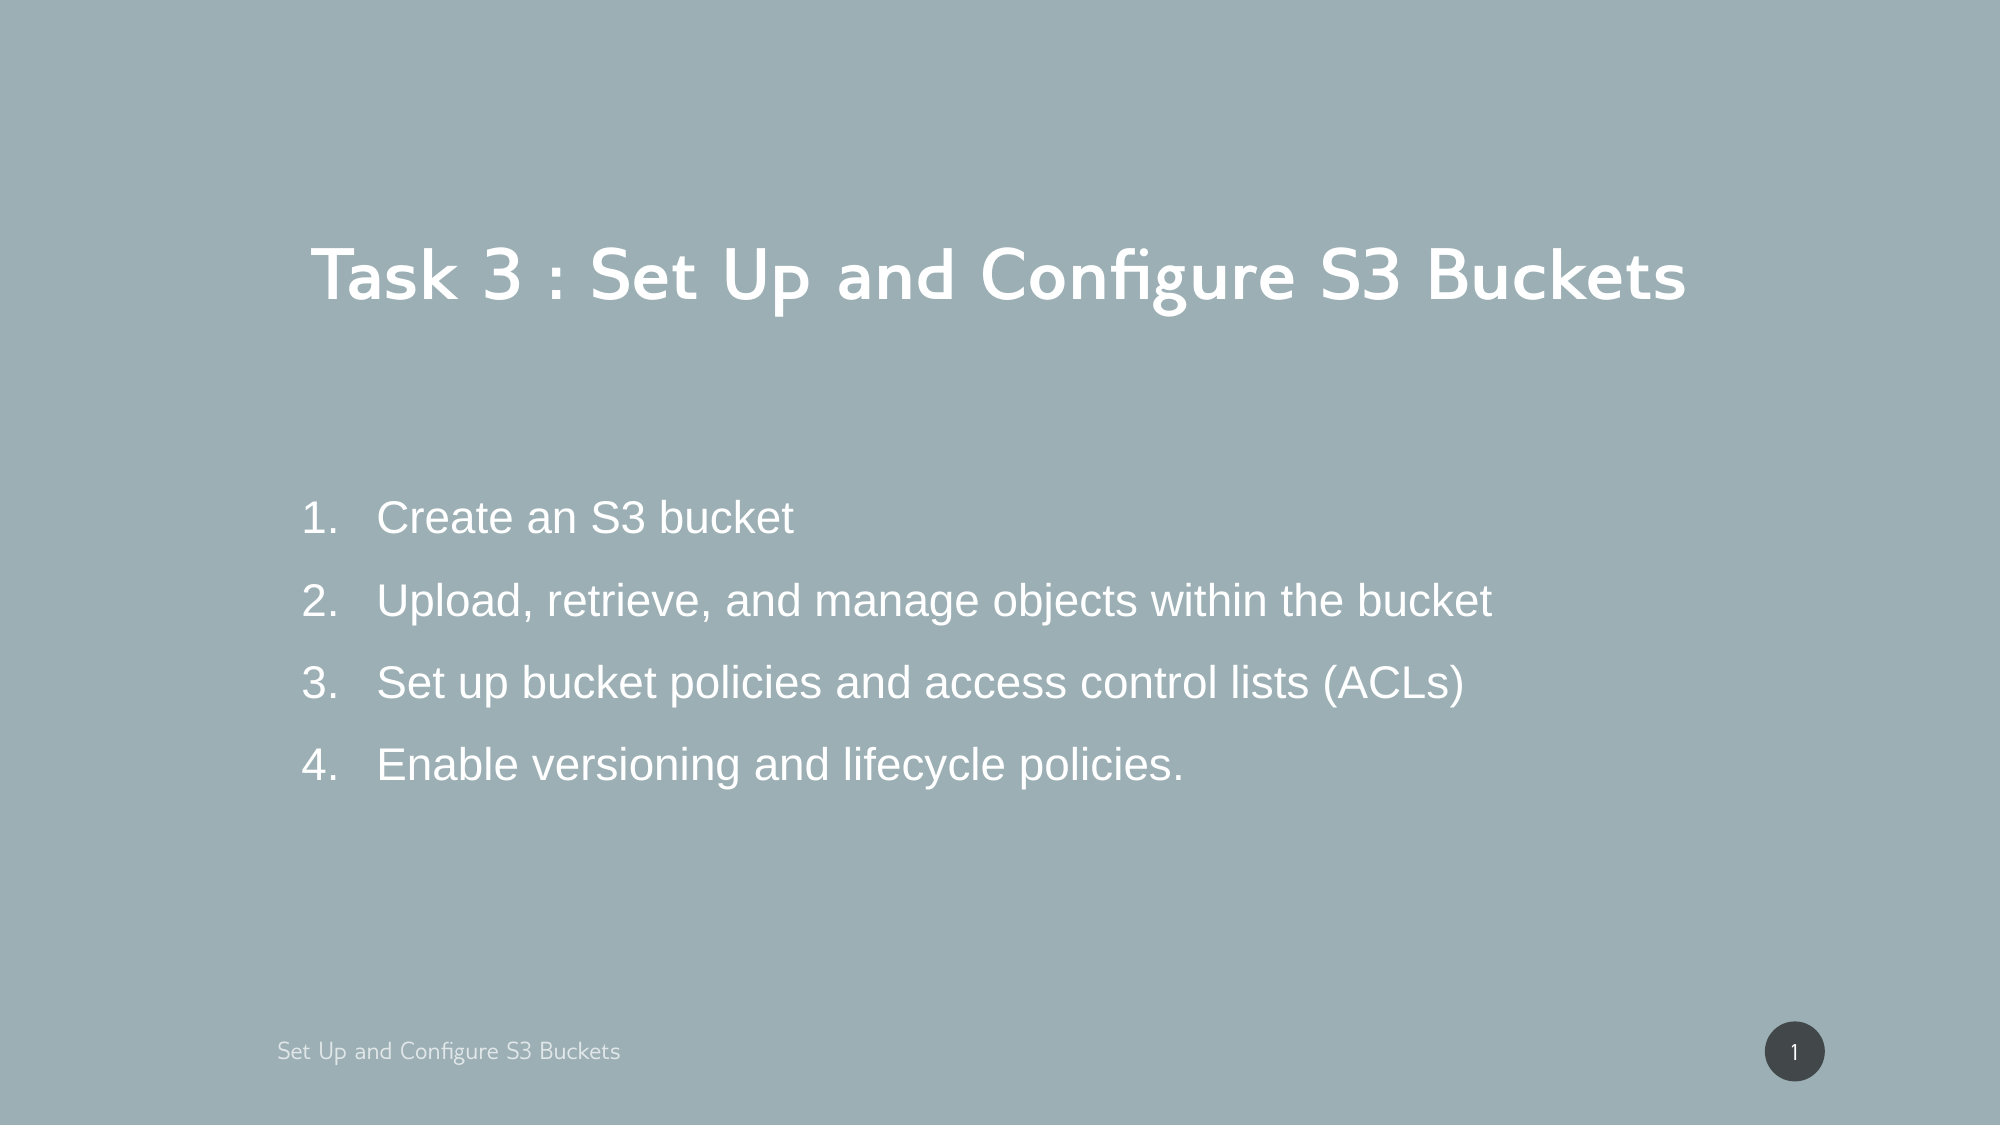

Task 3 : Set Up and Configure S3 Buckets
Create an S3 bucket
Upload, retrieve, and manage objects within the bucket
Set up bucket policies and access control lists (ACLs)
Enable versioning and lifecycle policies.
1
Set Up and Configure S3 Buckets